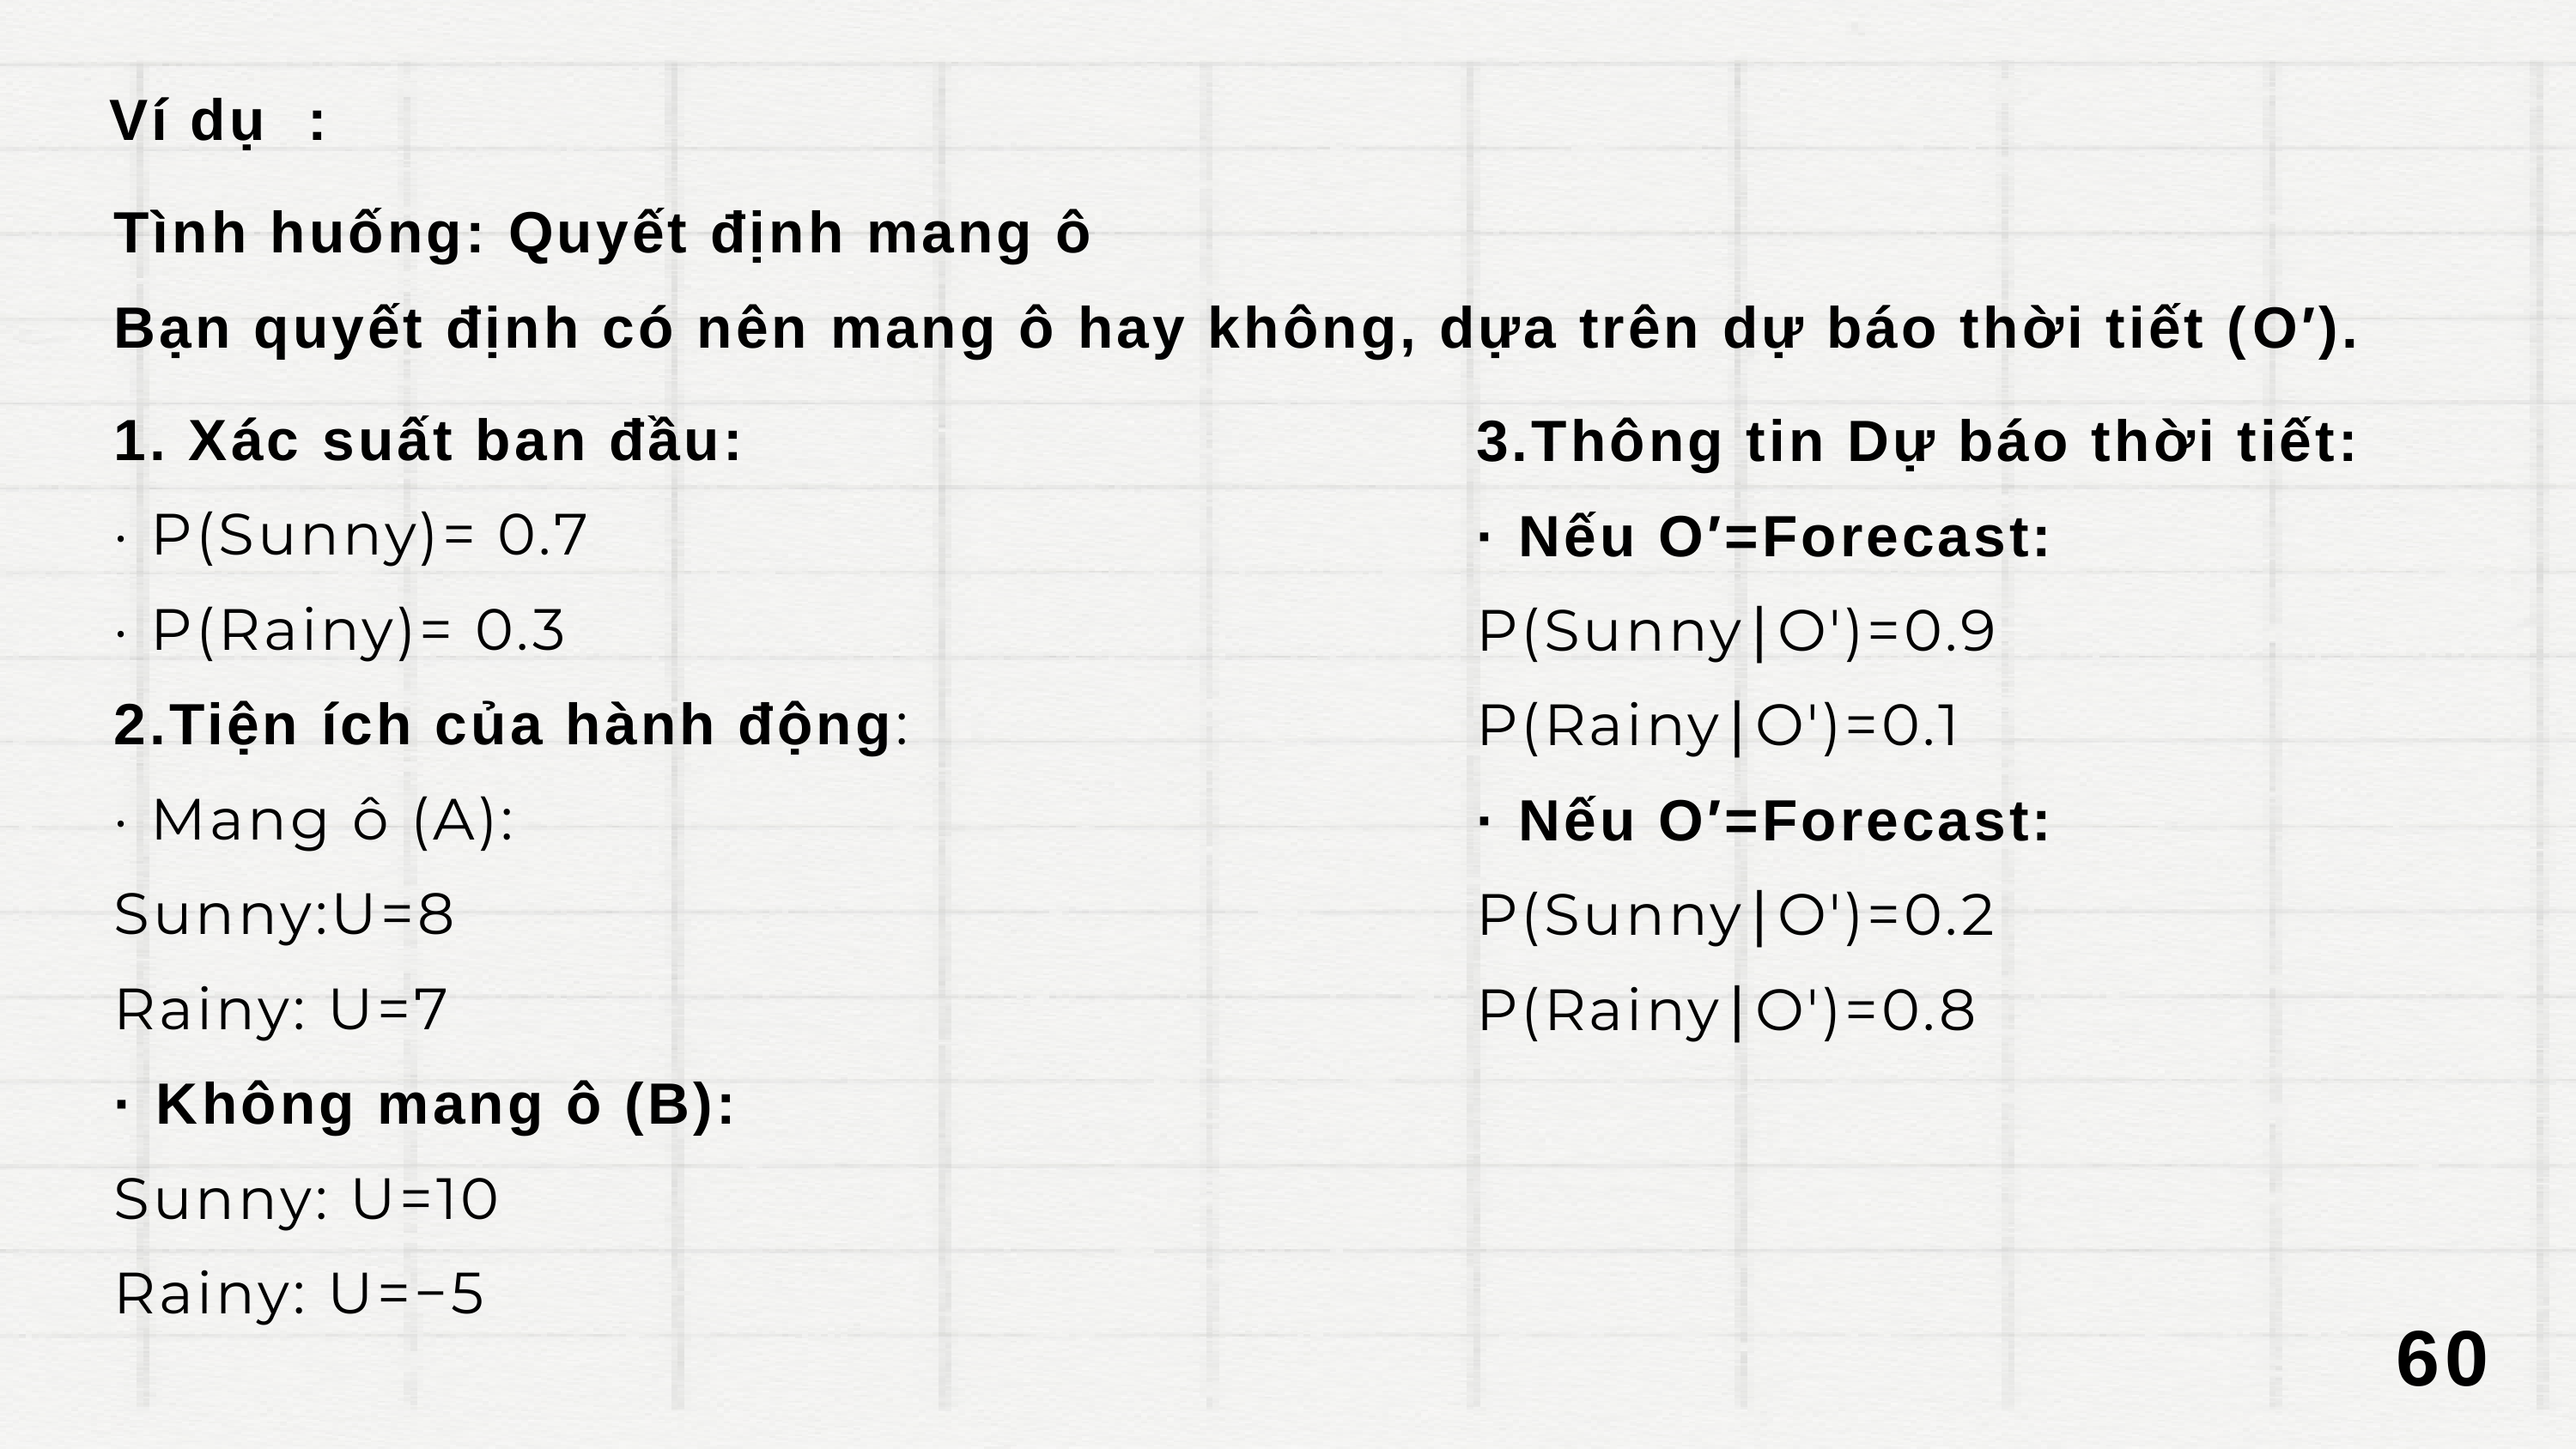

Ví dụ  :
Tình huống: Quyết định mang ô
Bạn quyết định có nên mang ô hay không, dựa trên dự báo thời tiết (O′).
1. Xác suất ban đầu:
· P(Sunny)= 0.7
· P(Rainy)= 0.3
2.Tiện ích của hành động:
· Mang ô (A):
Sunny:U=8
Rainy: U=7
· Không mang ô (B):
Sunny: U=10
Rainy: U=−5

3.Thông tin Dự báo thời tiết:
· Nếu O′=Forecast:
P(Sunny∣O′)=0.9
P(Rainy∣O′)=0.1
· Nếu O′=Forecast:
P(Sunny∣O′)=0.2
P(Rainy∣O′)=0.8
60